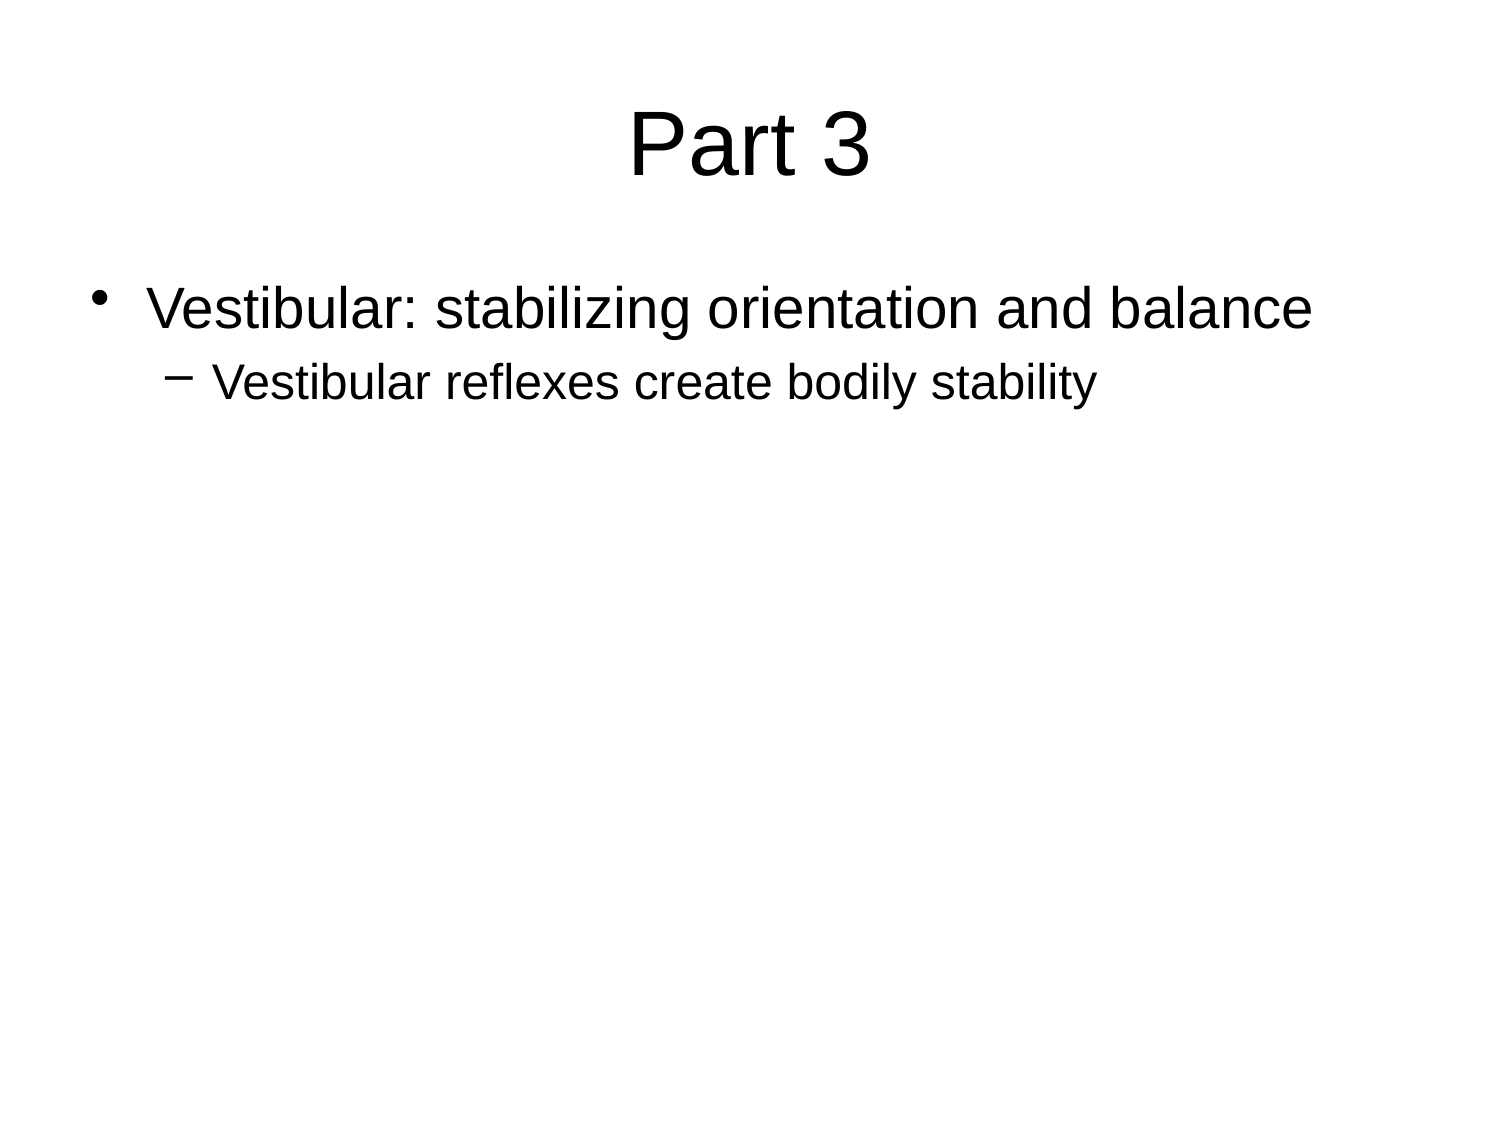

# Part 3
Vestibular: stabilizing orientation and balance
Vestibular reflexes create bodily stability